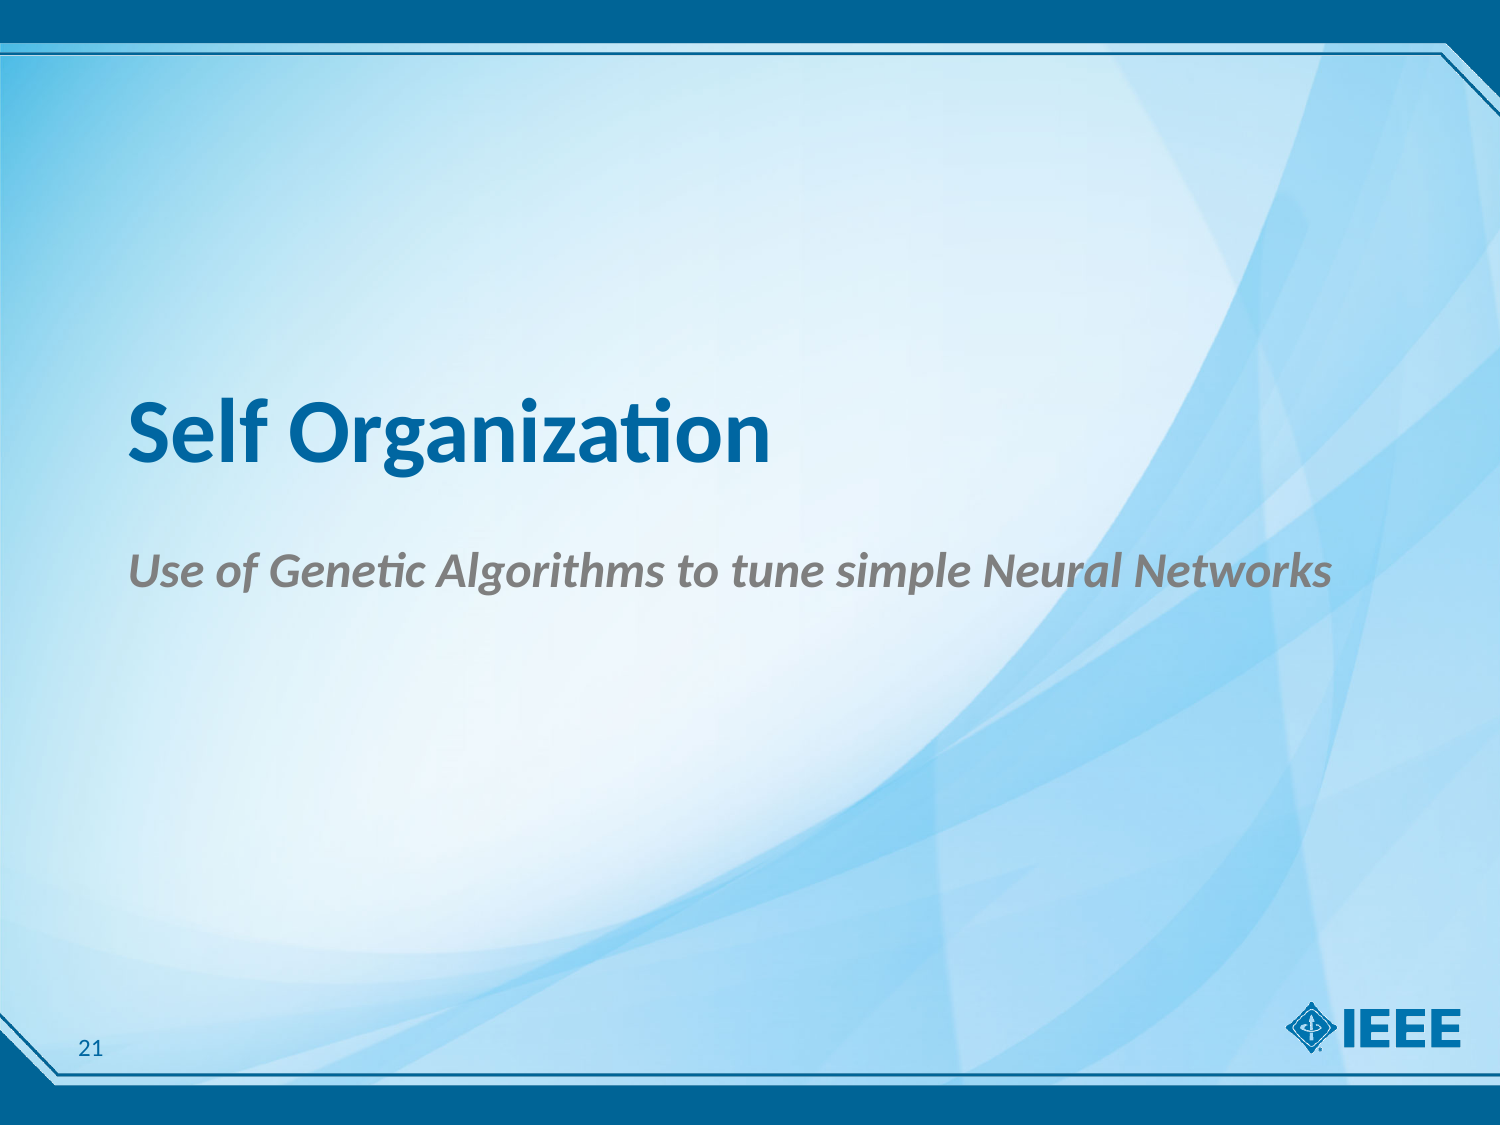

# Self Organization
Use of Genetic Algorithms to tune simple Neural Networks